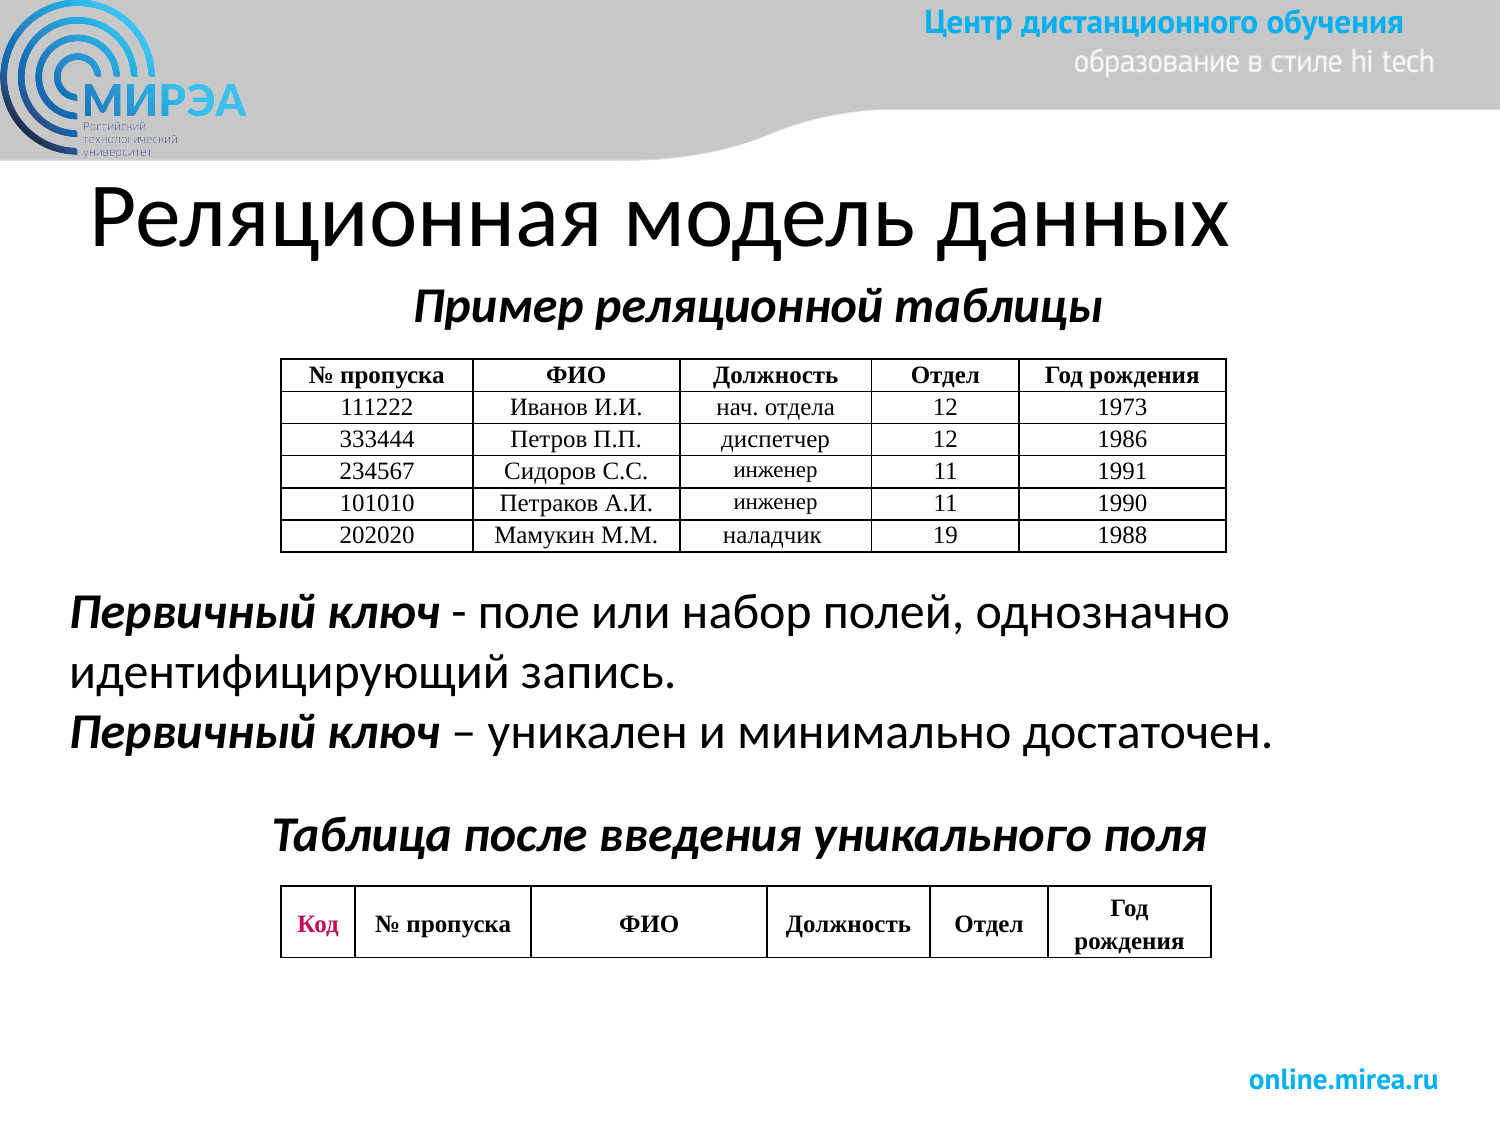

# Реляционная модель данных
Пример реляционной таблицы
| № пропуска | ФИО | Должность | Отдел | Год рождения |
| --- | --- | --- | --- | --- |
| 111222 | Иванов И.И. | нач. отдела | 12 | 1973 |
| 333444 | Петров П.П. | диспетчер | 12 | 1986 |
| 234567 | Сидоров С.С. | инженер | 11 | 1991 |
| 101010 | Петраков А.И. | инженер | 11 | 1990 |
| 202020 | Мамукин М.М. | наладчик | 19 | 1988 |
Первичный ключ - поле или набор полей, однозначно идентифицирующий запись.
Первичный ключ – уникален и минимально достаточен.
Таблица после введения уникального поля
| Код | № пропуска | ФИО | Должность | Отдел | Год рождения |
| --- | --- | --- | --- | --- | --- |